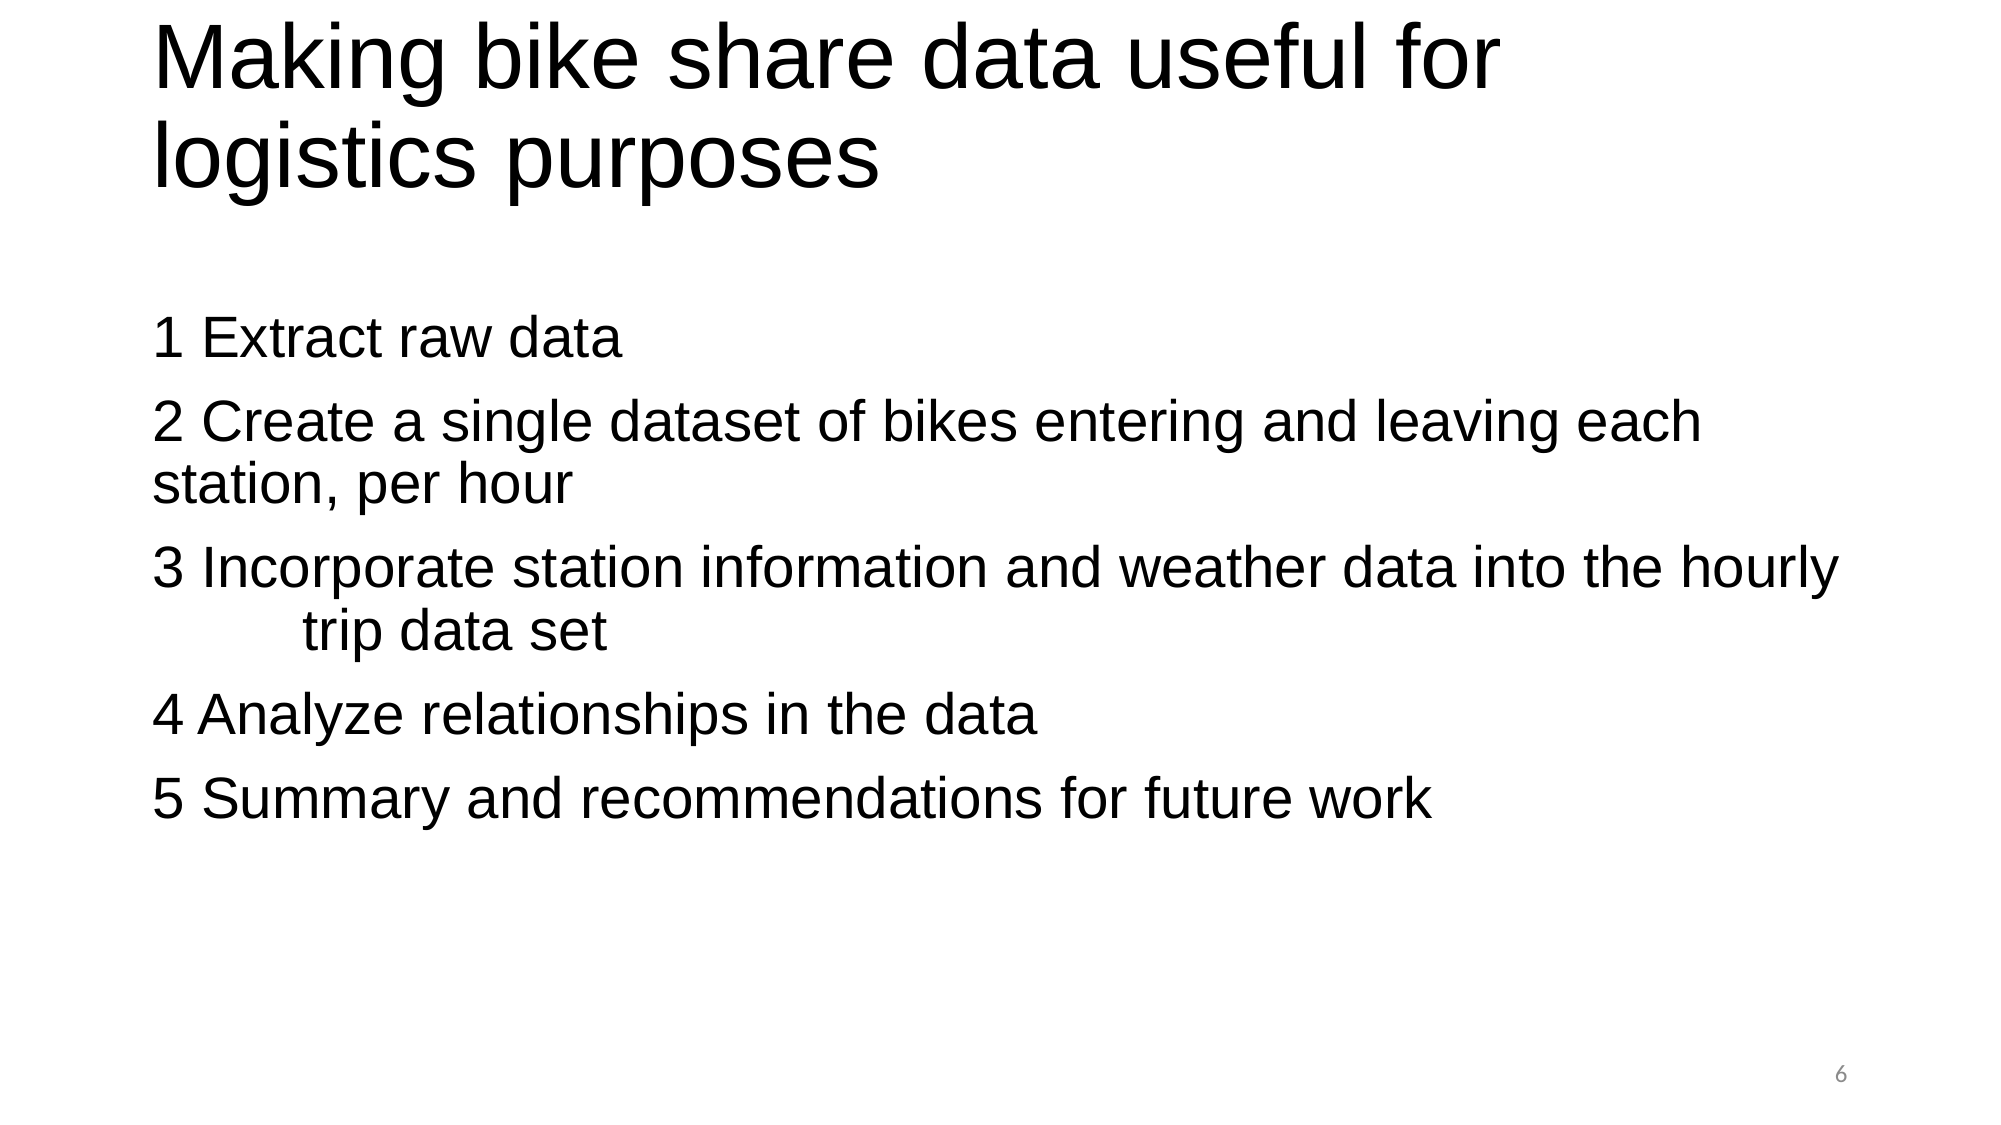

# Making bike share data useful for logistics purposes
1 Extract raw data
2 Create a single dataset of bikes entering and leaving each 	station, per hour
3 Incorporate station information and weather data into the hourly 	trip data set
4 Analyze relationships in the data
5 Summary and recommendations for future work

6